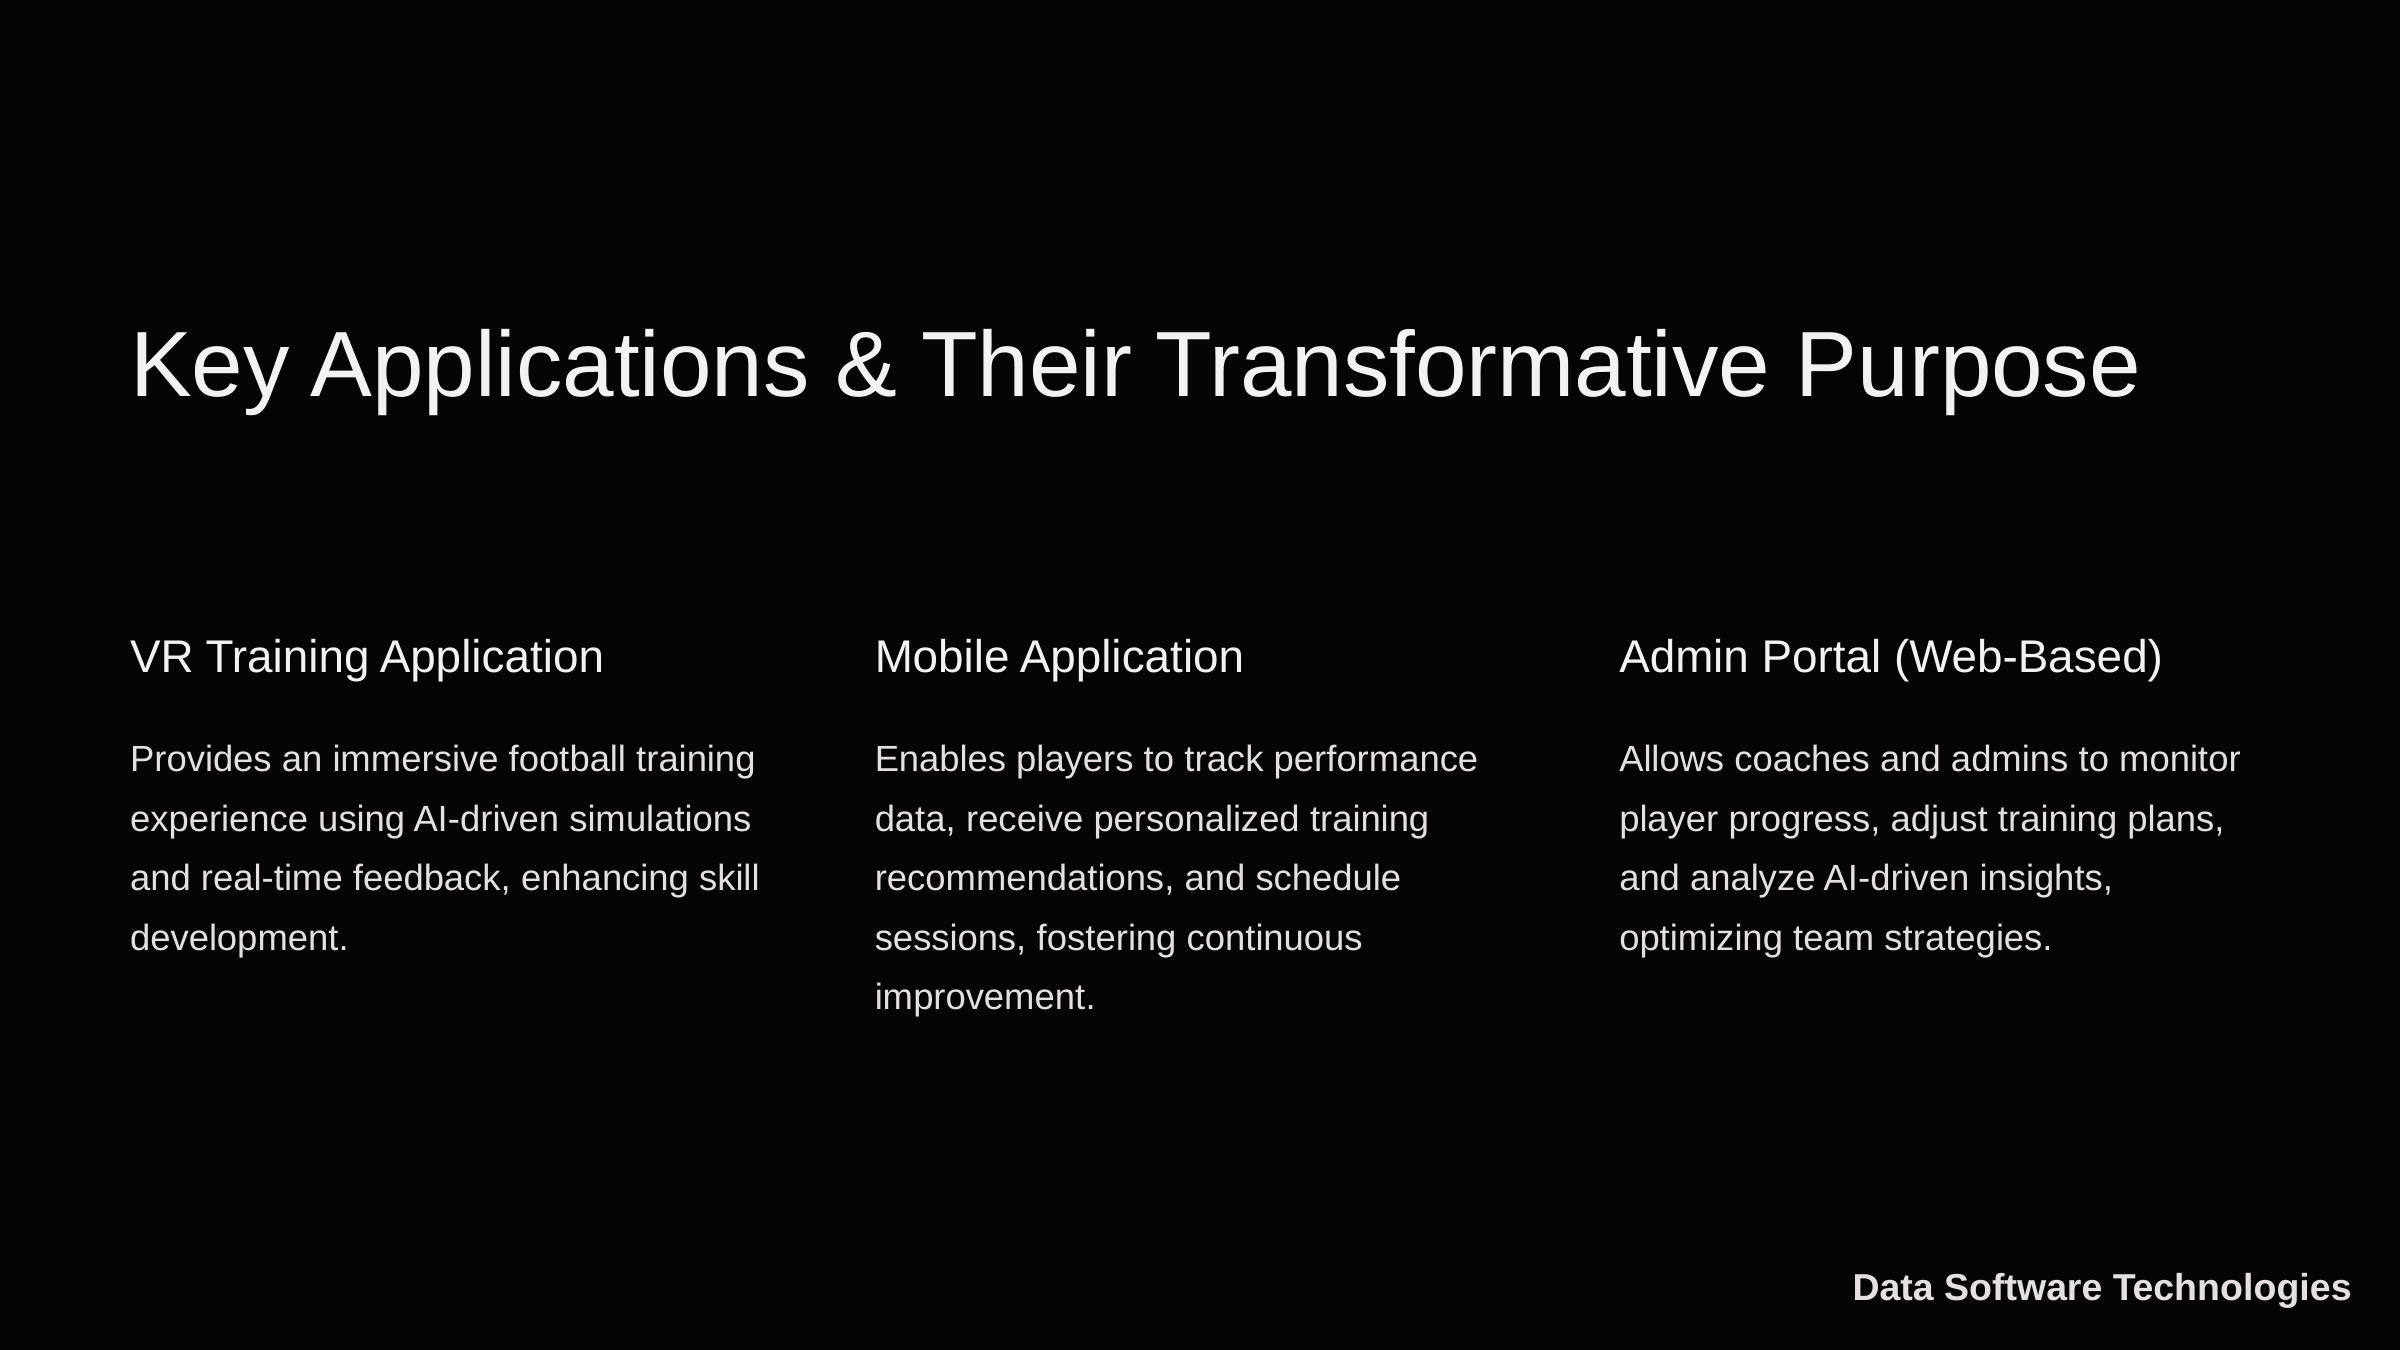

Key Applications & Their Transformative Purpose
VR Training Application
Mobile Application
Admin Portal (Web-Based)
Provides an immersive football training experience using AI-driven simulations and real-time feedback, enhancing skill development.
Enables players to track performance data, receive personalized training recommendations, and schedule sessions, fostering continuous improvement.
Allows coaches and admins to monitor player progress, adjust training plans, and analyze AI-driven insights, optimizing team strategies.
Data Software Technologies